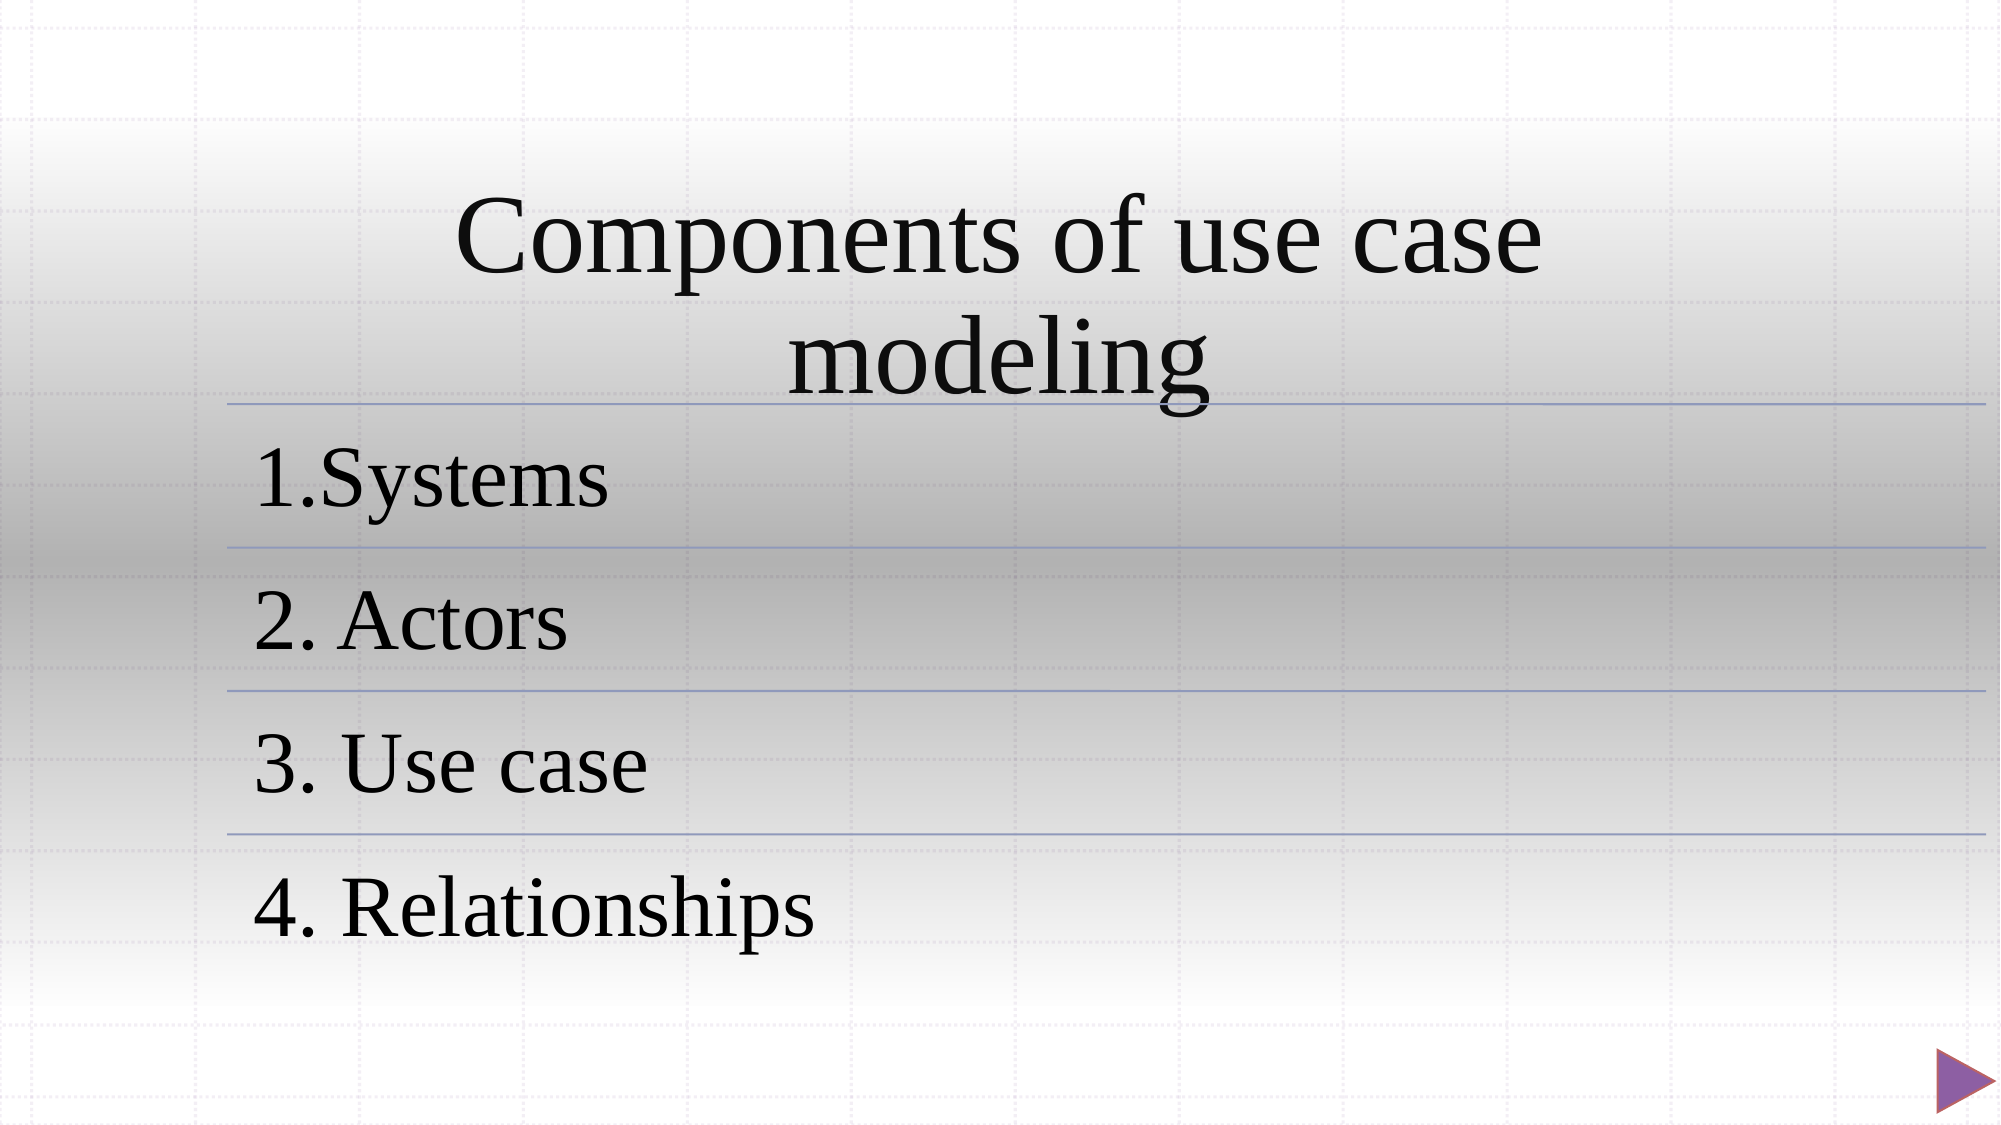

# Components of use case modeling
1.Systems
2. Actors
3. Use case
4. Relationships